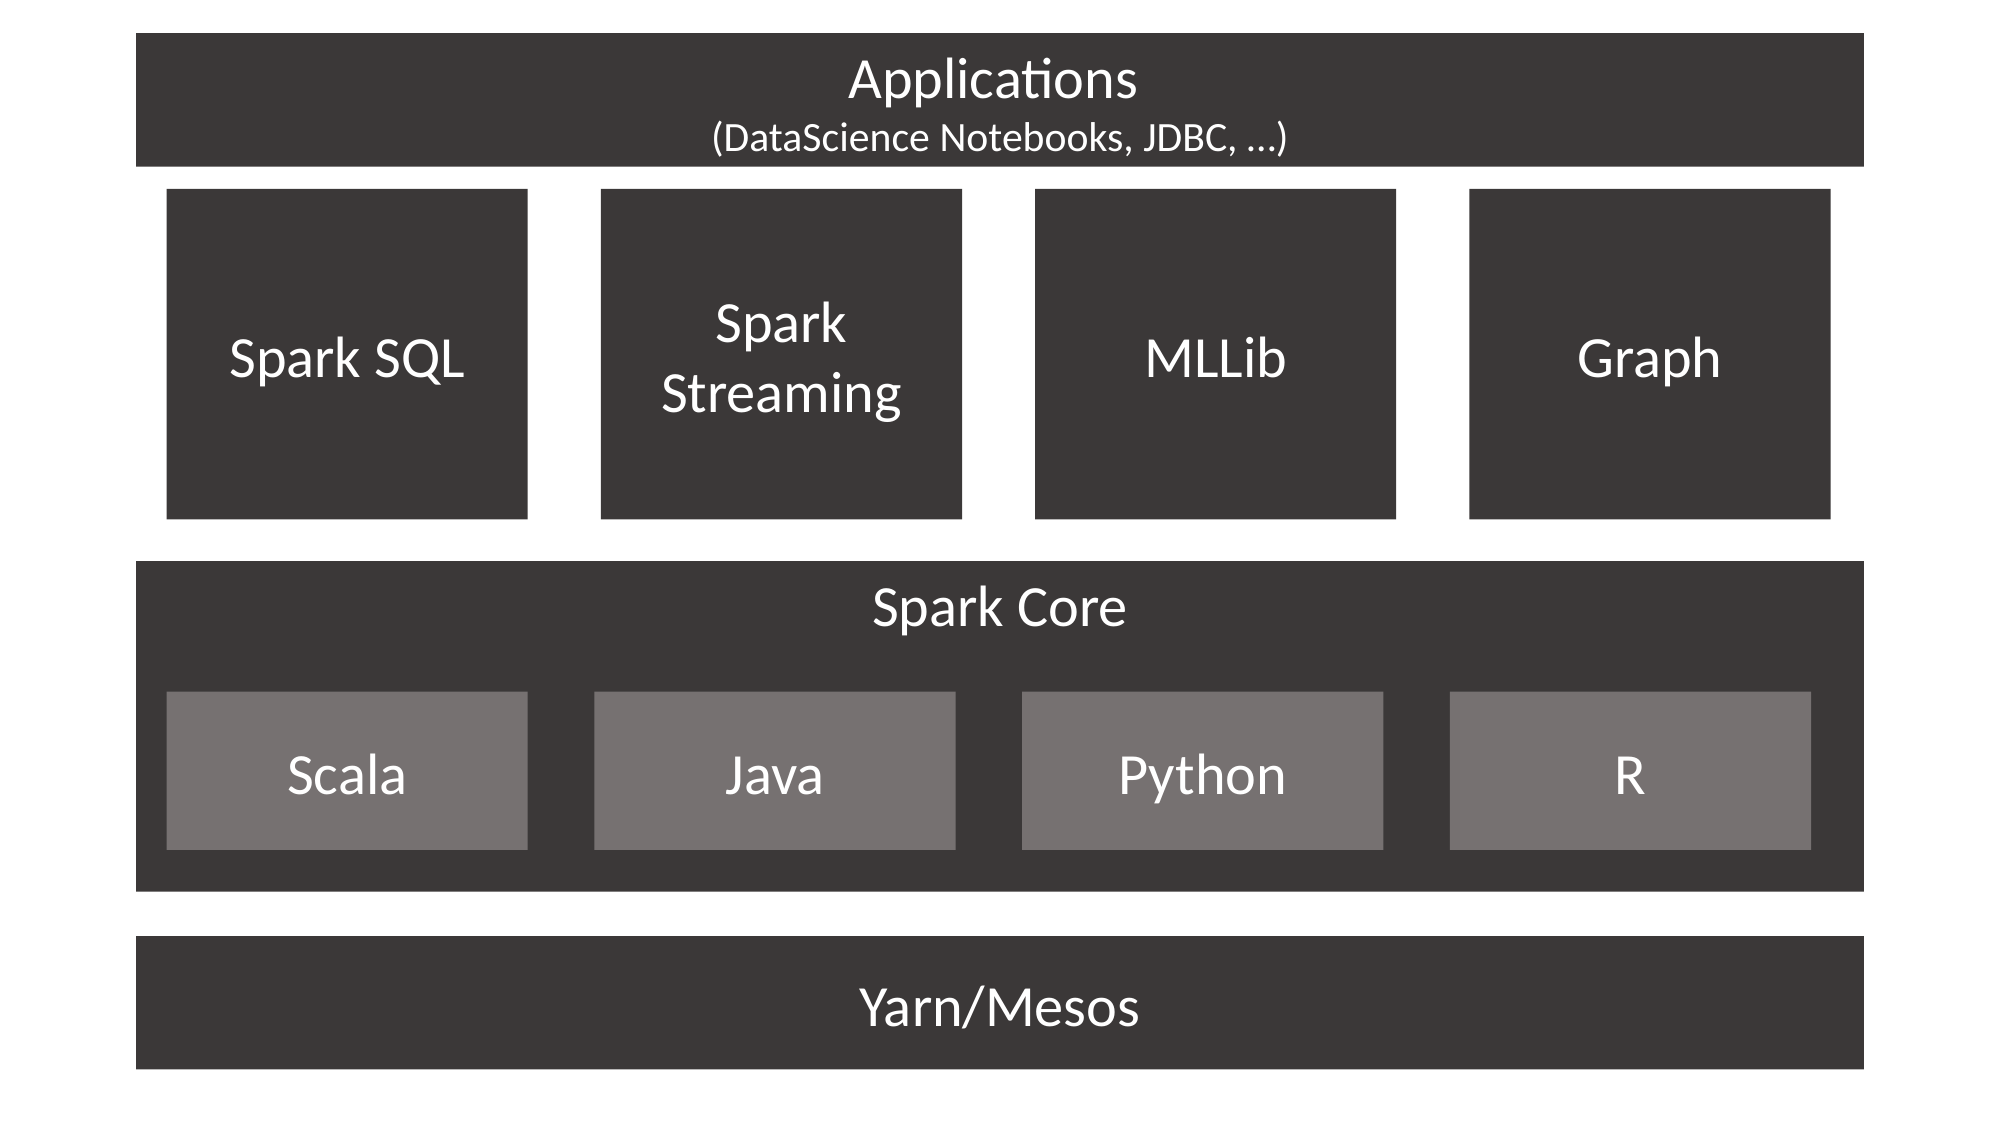

Applications
(DataScience Notebooks, JDBC, …)
MLLib
Graph
Spark SQL
Spark Streaming
Spark Core
Scala
Java
Python
R
Yarn/Mesos